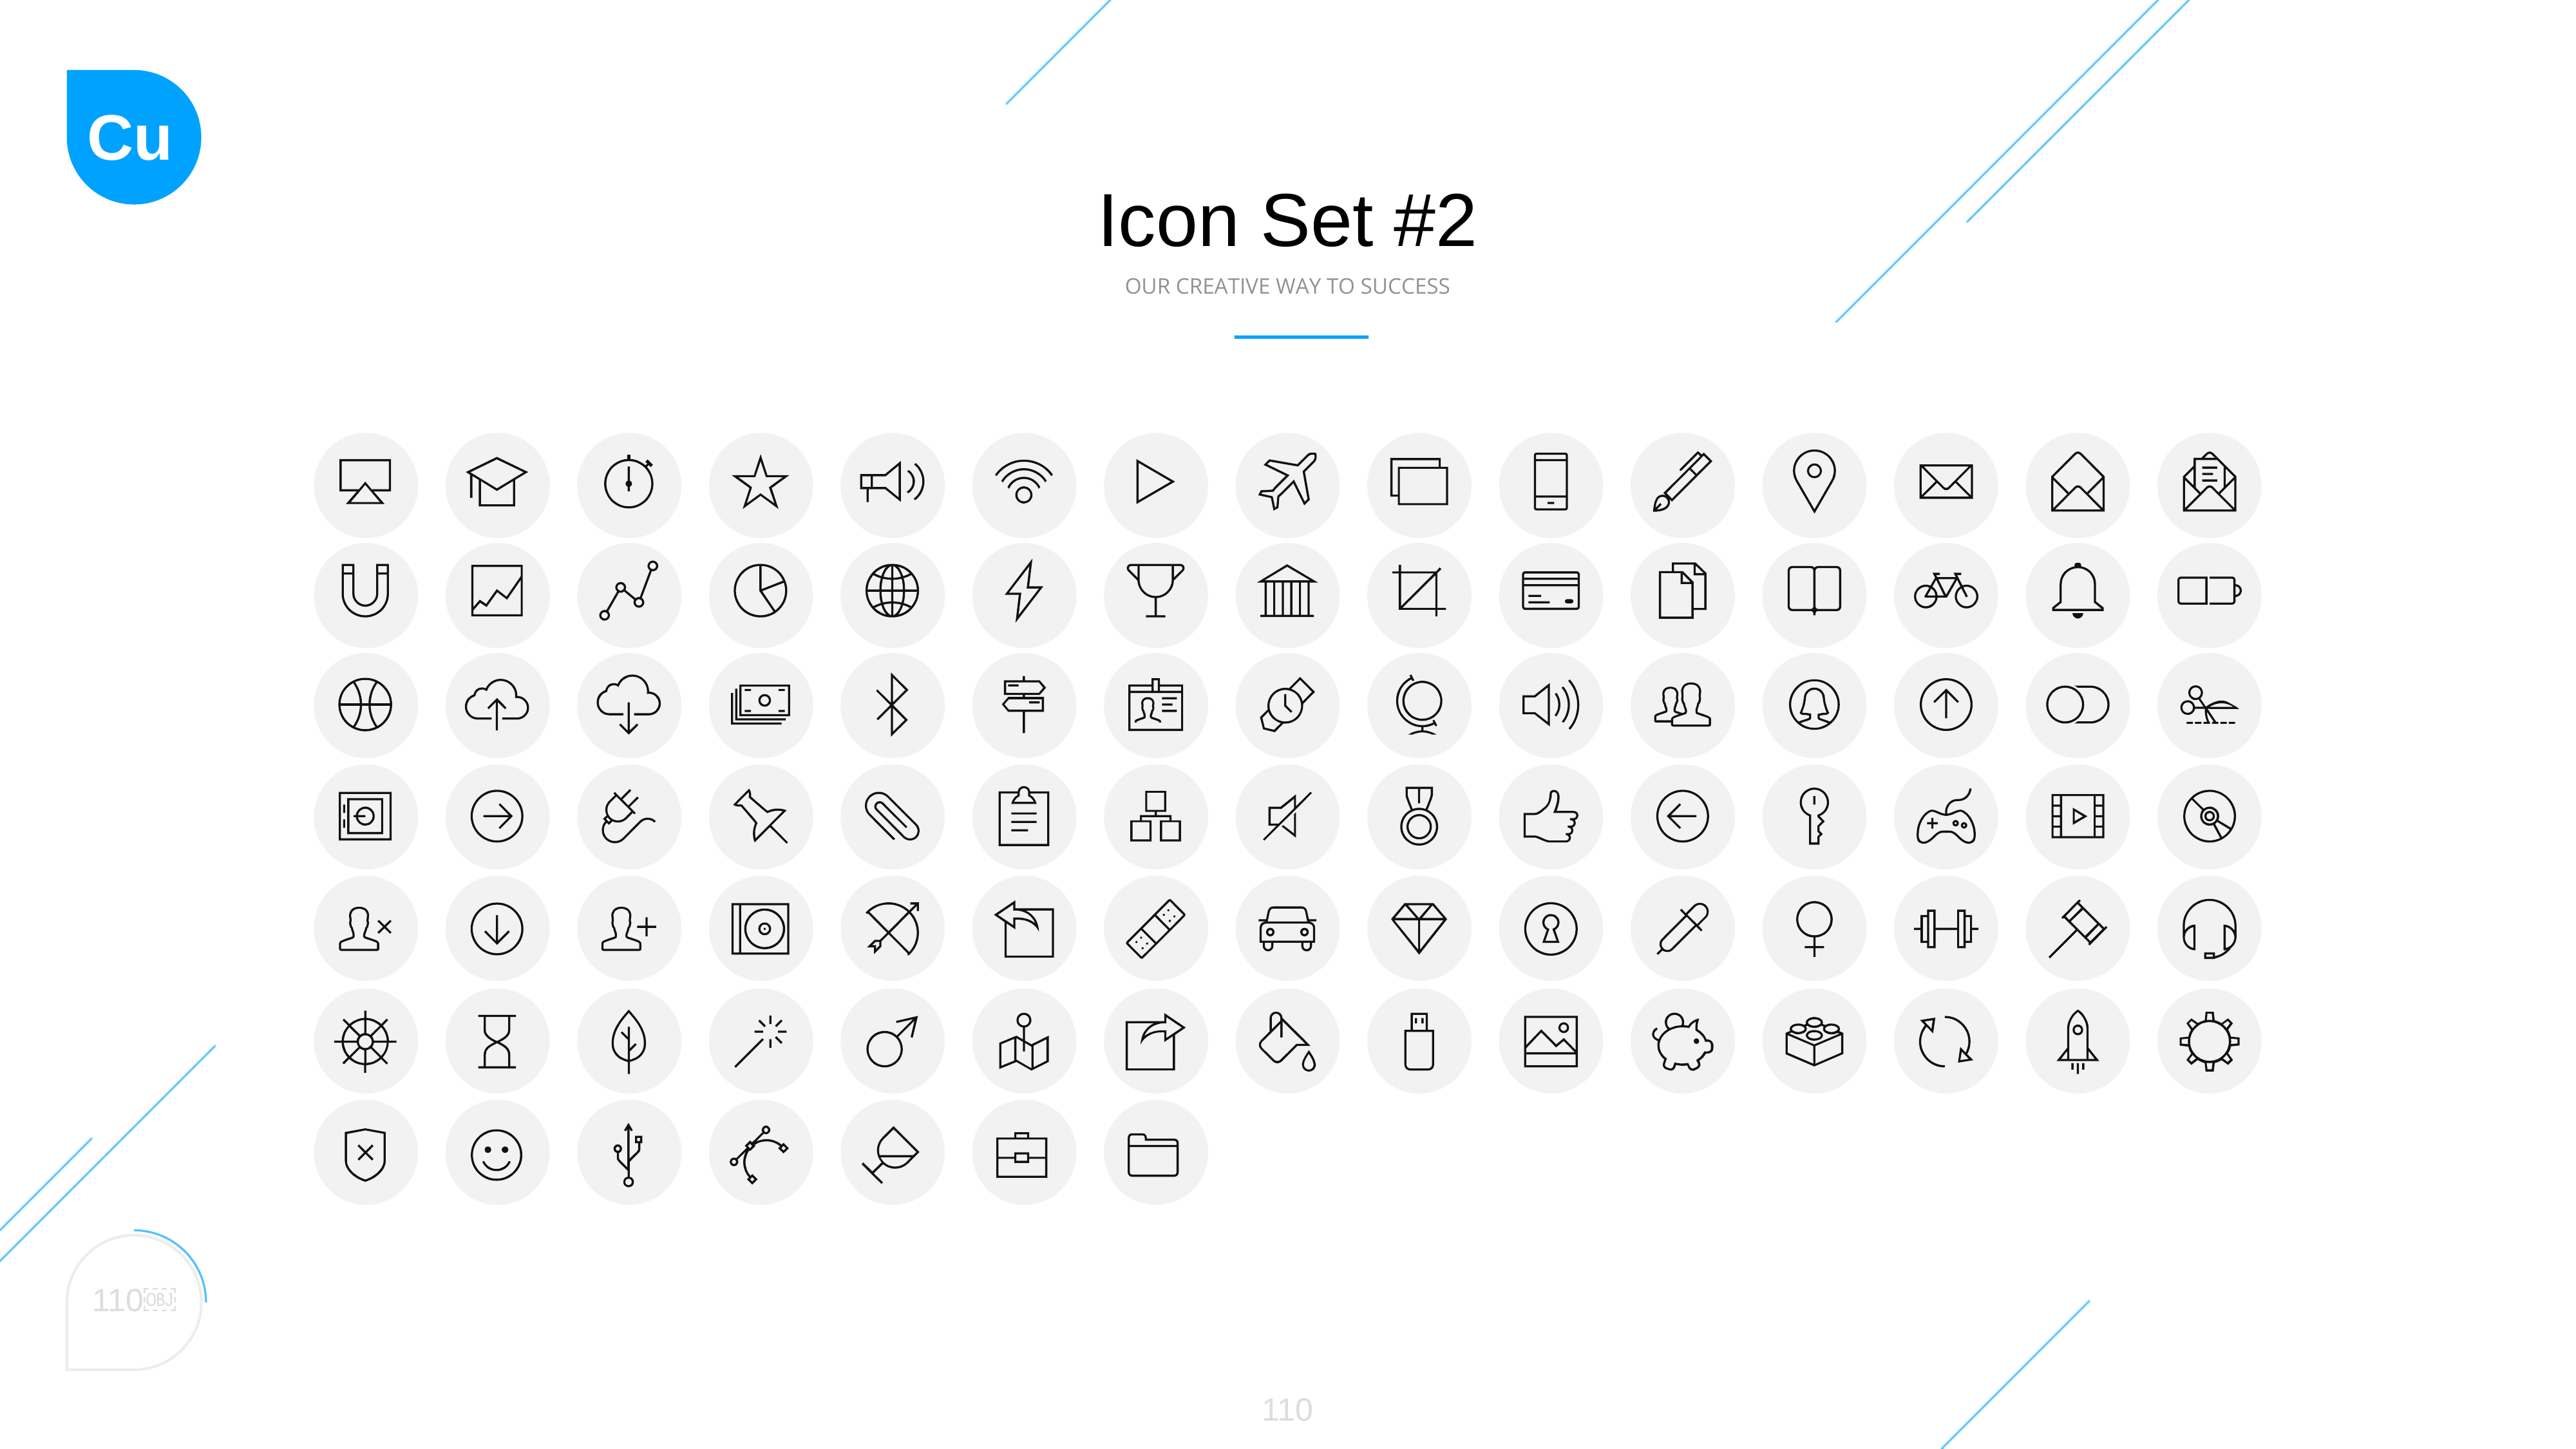

Cu

Icon Set #2
OUR CREATIVE WAY TO SUCCESS

110￼
110